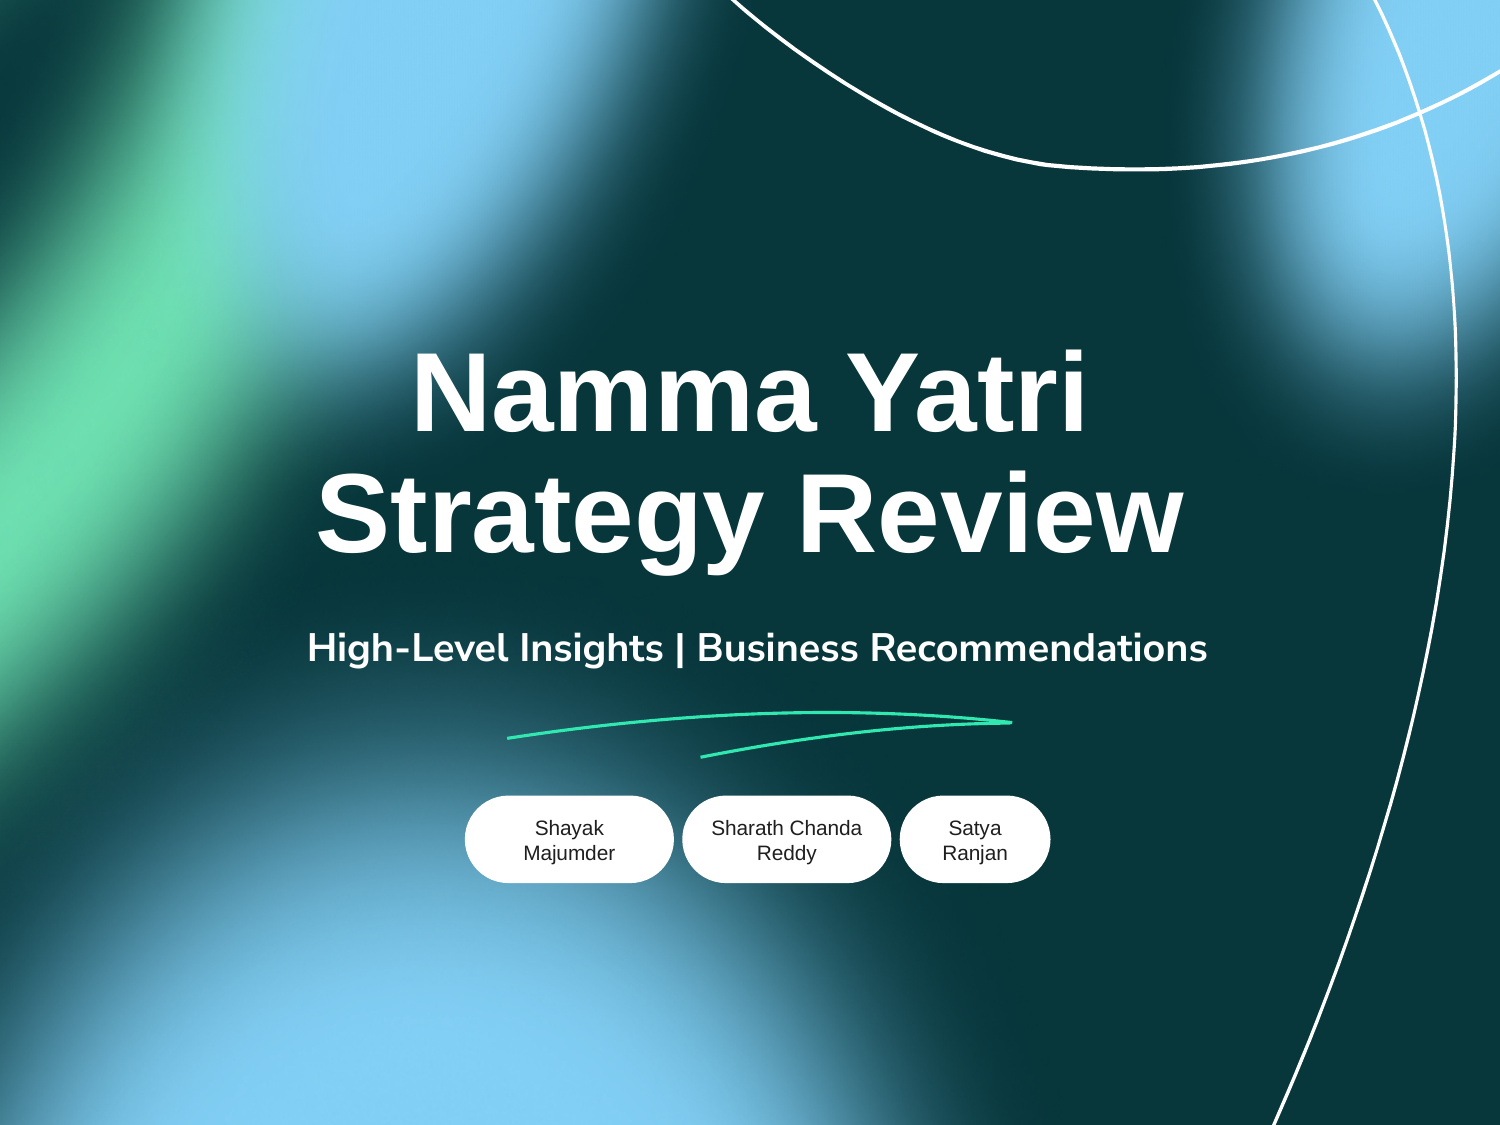

# Namma Yatri
Strategy Review
High-Level Insights | Business Recommendations

Shayak Majumder
Sharath Chanda Reddy
Satya Ranjan